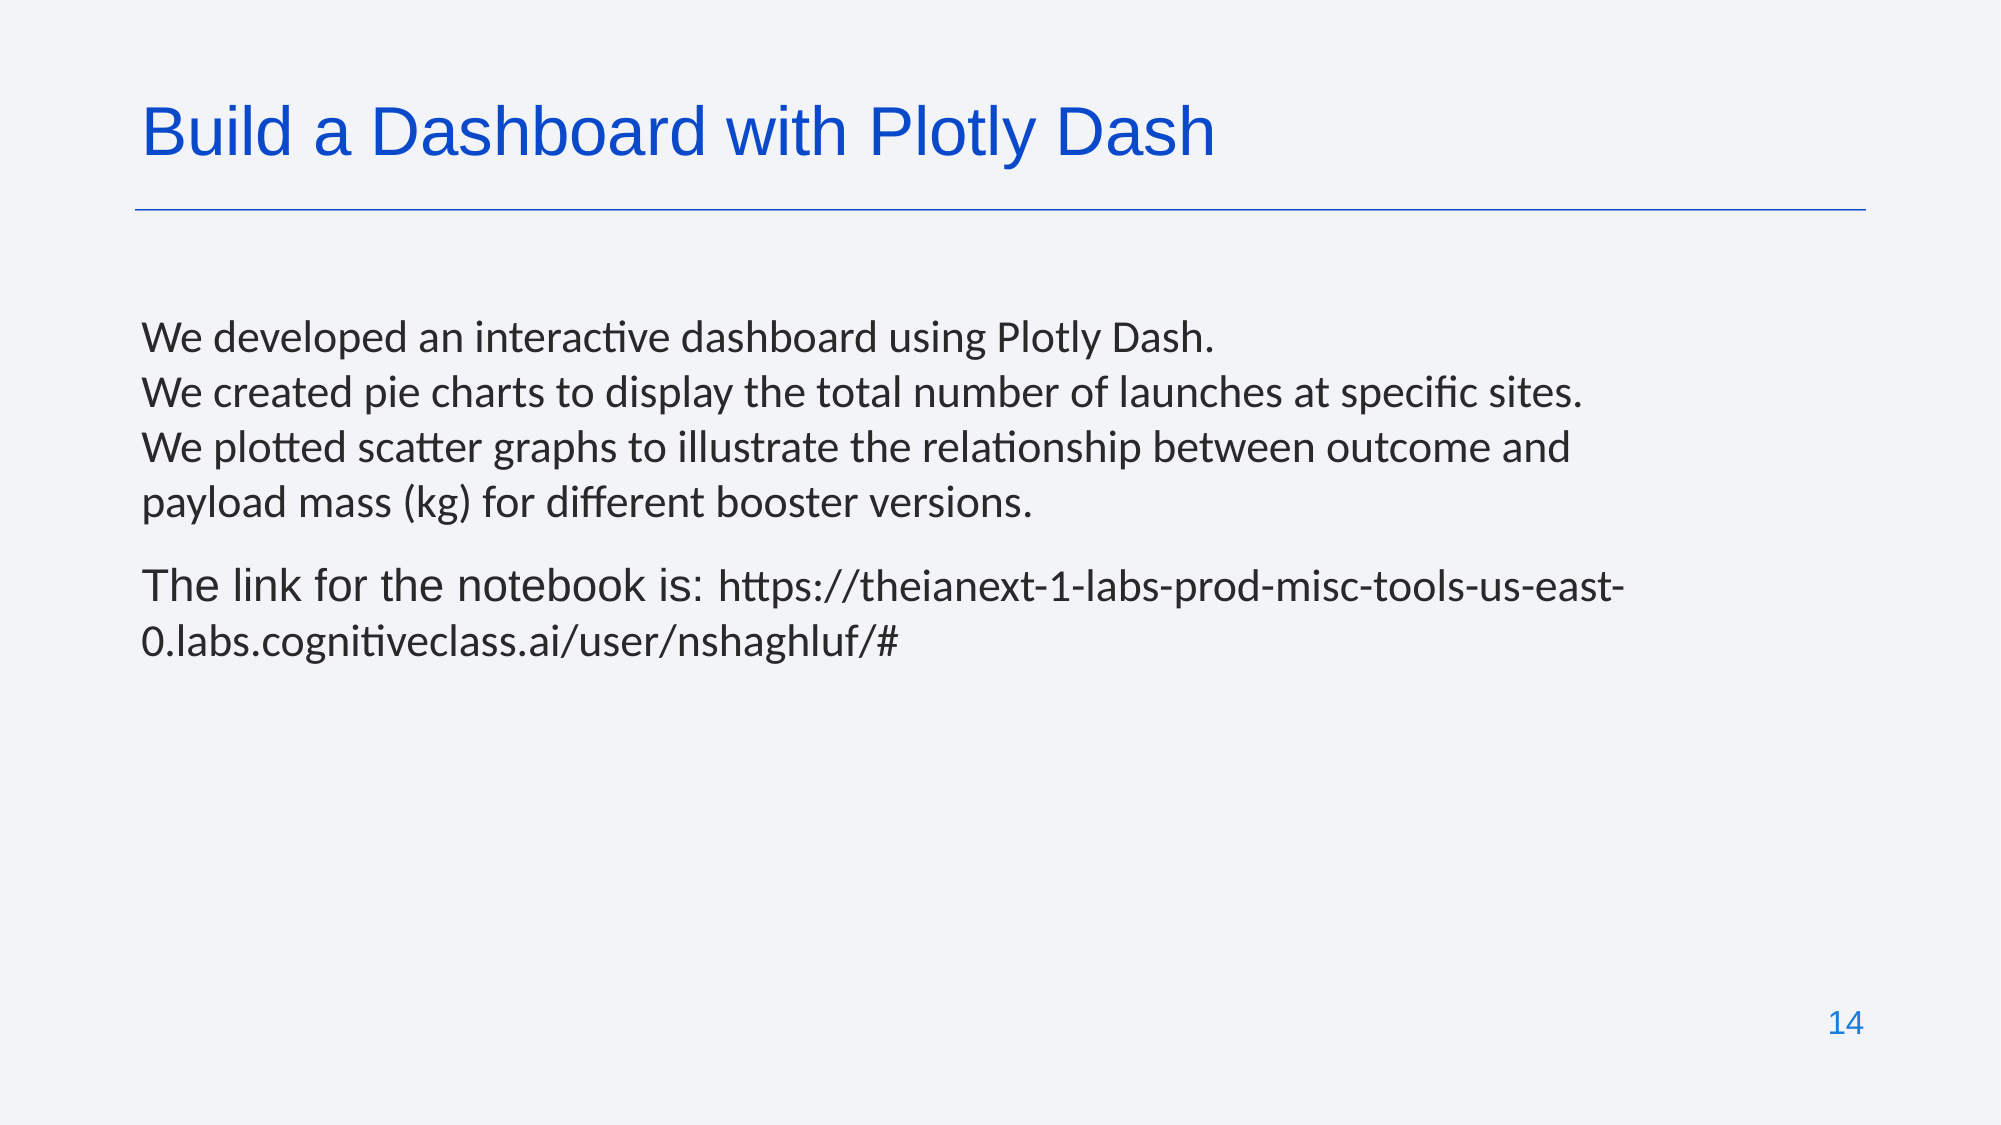

Build a Dashboard with Plotly Dash
We developed an interactive dashboard using Plotly Dash.
We created pie charts to display the total number of launches at specific sites.
We plotted scatter graphs to illustrate the relationship between outcome and payload mass (kg) for different booster versions.
The link for the notebook is: https://theianext-1-labs-prod-misc-tools-us-east-0.labs.cognitiveclass.ai/user/nshaghluf/#

14